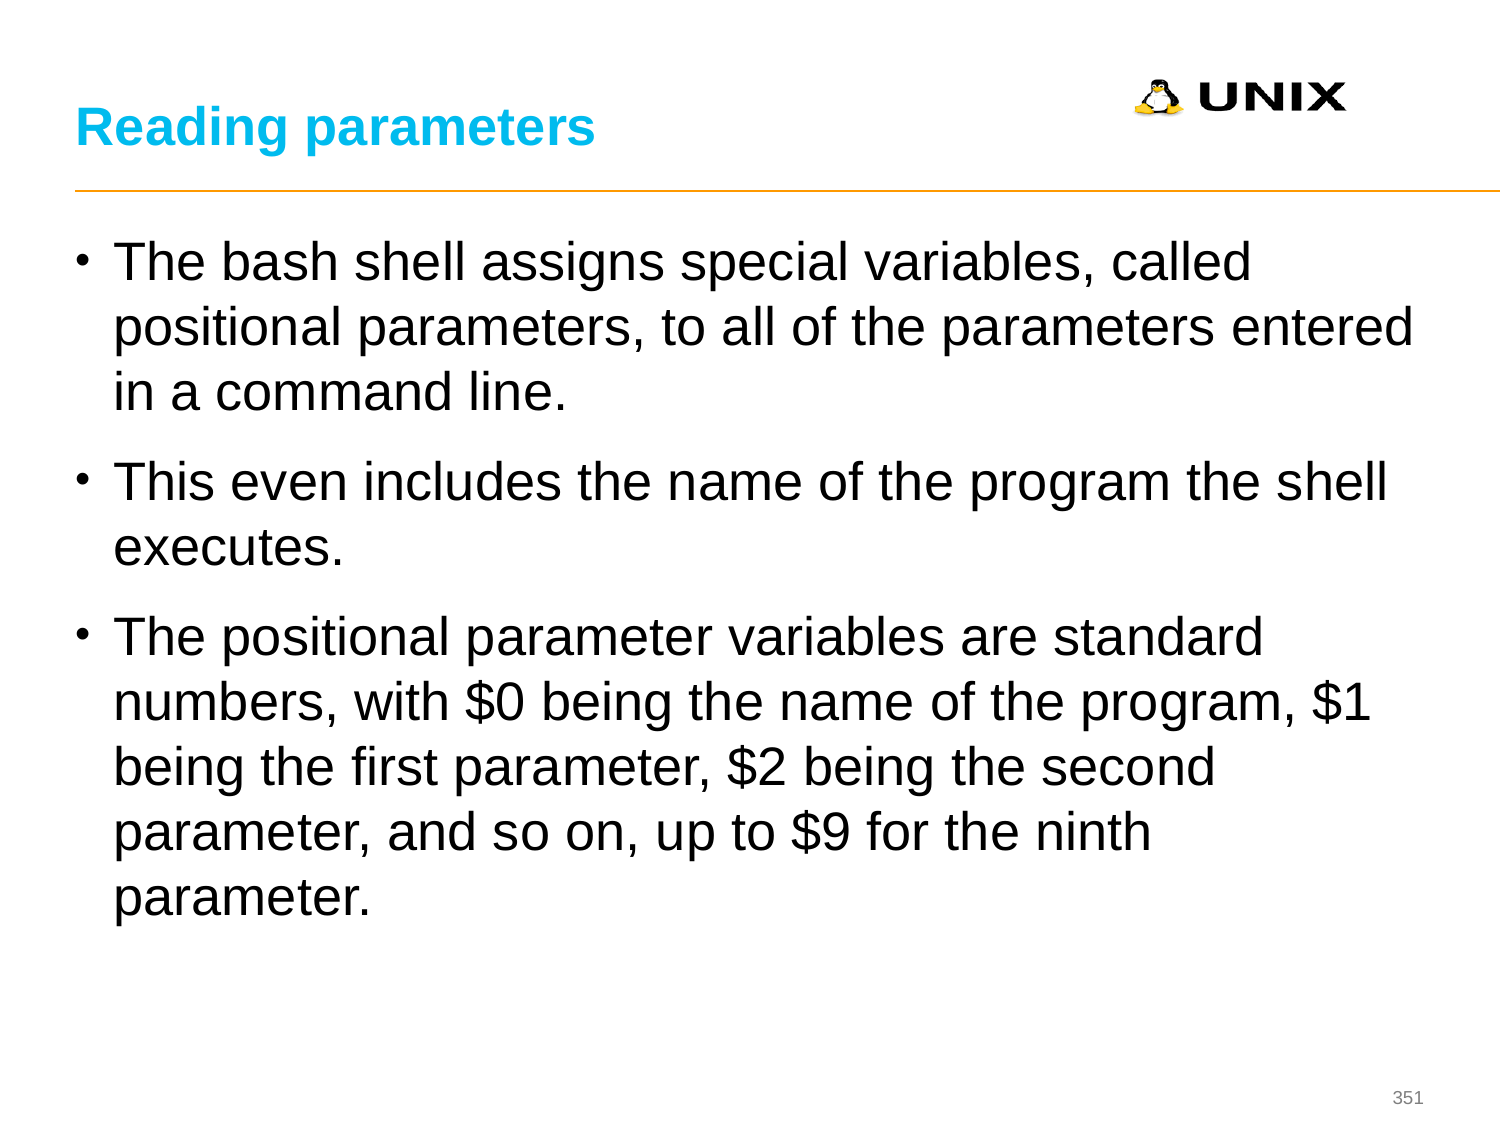

# Reading parameters
The bash shell assigns special variables, called positional parameters, to all of the parameters entered in a command line.
This even includes the name of the program the shell executes.
The positional parameter variables are standard numbers, with $0 being the name of the program, $1 being the first parameter, $2 being the second parameter, and so on, up to $9 for the ninth parameter.